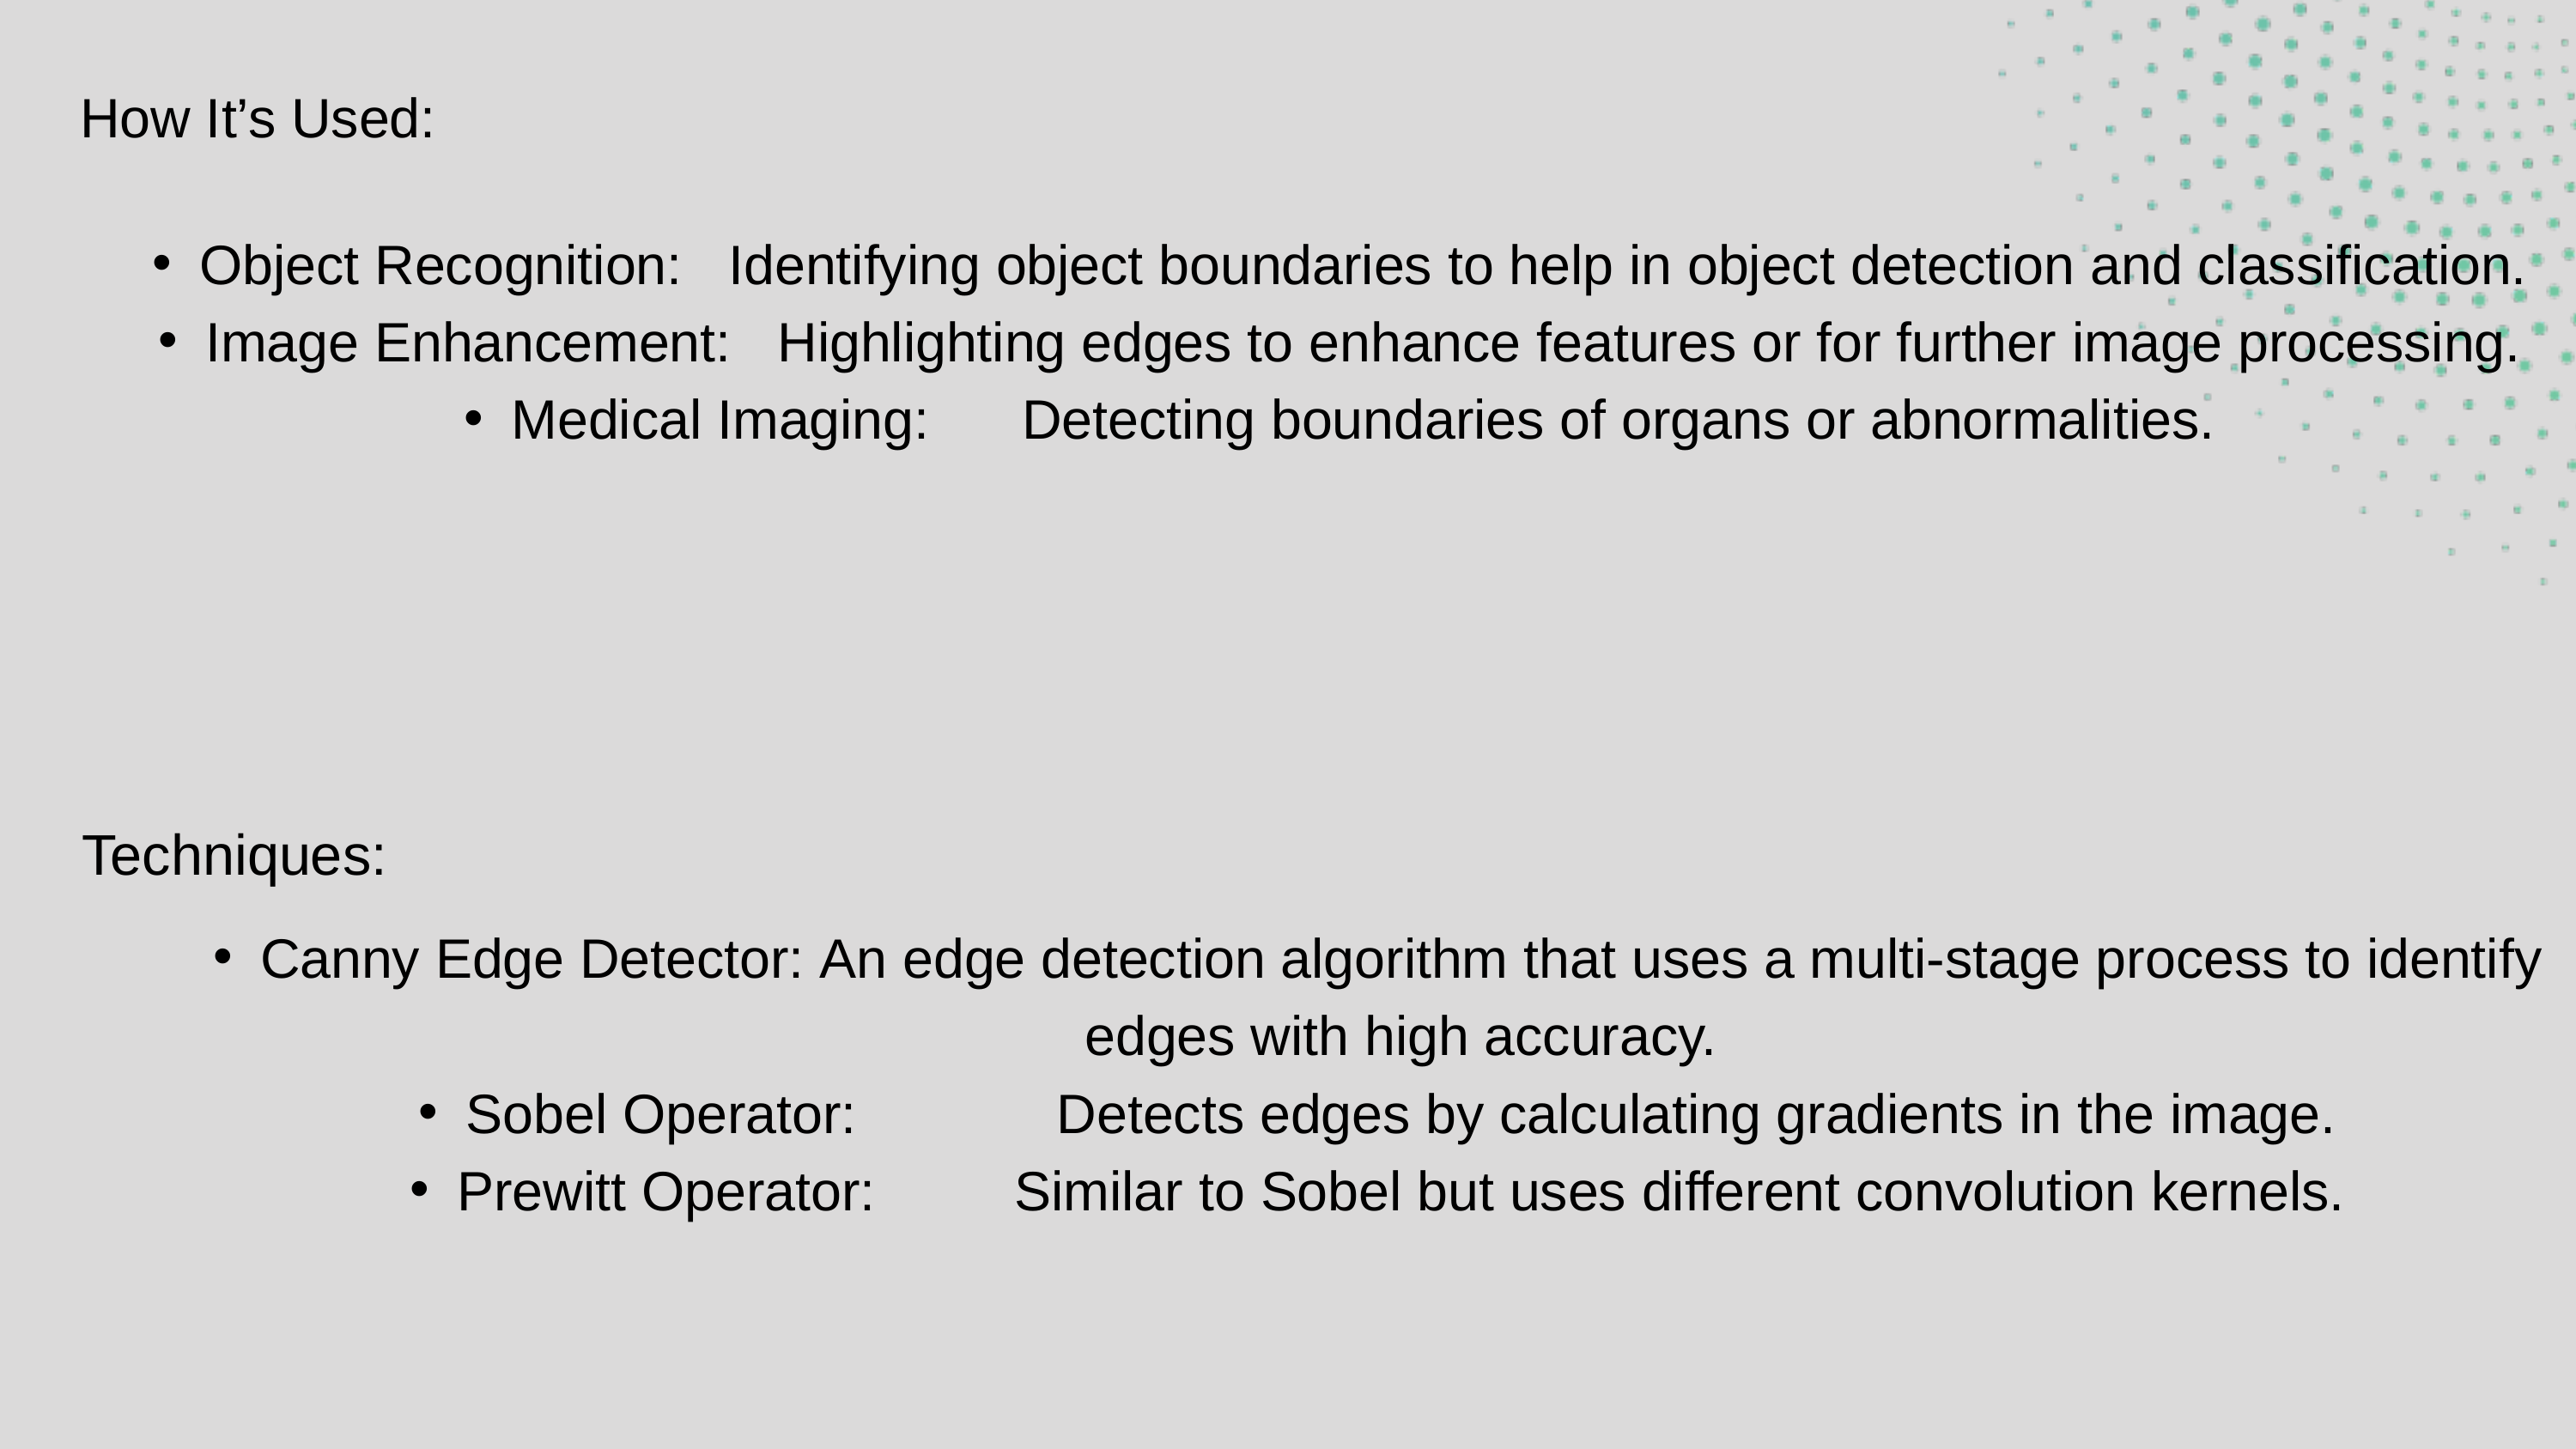

How It’s Used:
Object Recognition:   Identifying object boundaries to help in object detection and classification.
Image Enhancement:   Highlighting edges to enhance features or for further image processing.
Medical Imaging:      Detecting boundaries of organs or abnormalities.

Techniques:
Canny Edge Detector: An edge detection algorithm that uses a multi-stage process to identify edges with high accuracy.
Sobel Operator:             Detects edges by calculating gradients in the image.
Prewitt Operator:         Similar to Sobel but uses different convolution kernels.